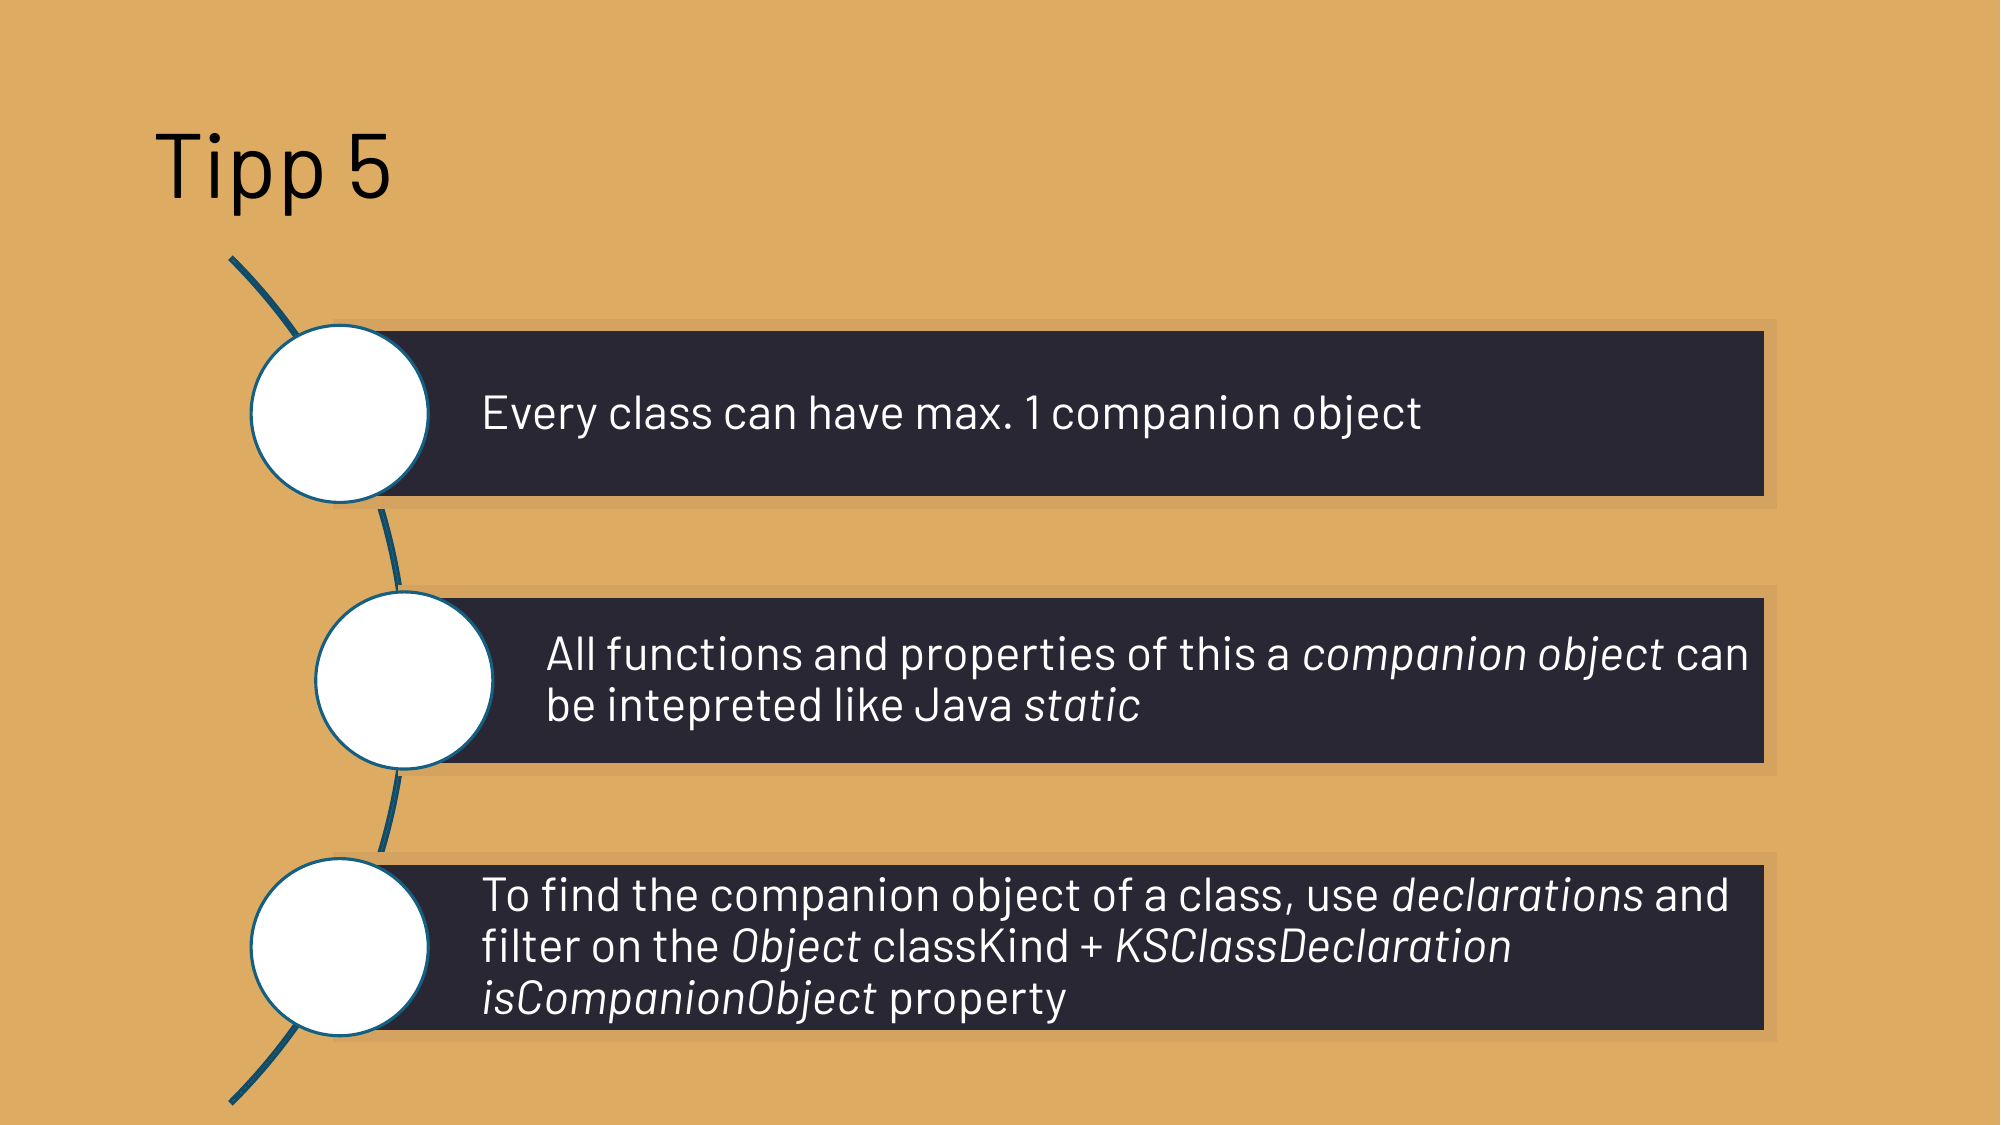

# Tipp 5
Every class can have max. 1 companion object
All functions and properties of this a companion object can be intepreted like Java static
To find the companion object of a class, use declarations and filter on the Object classKind + KSClassDeclaration isCompanionObject property